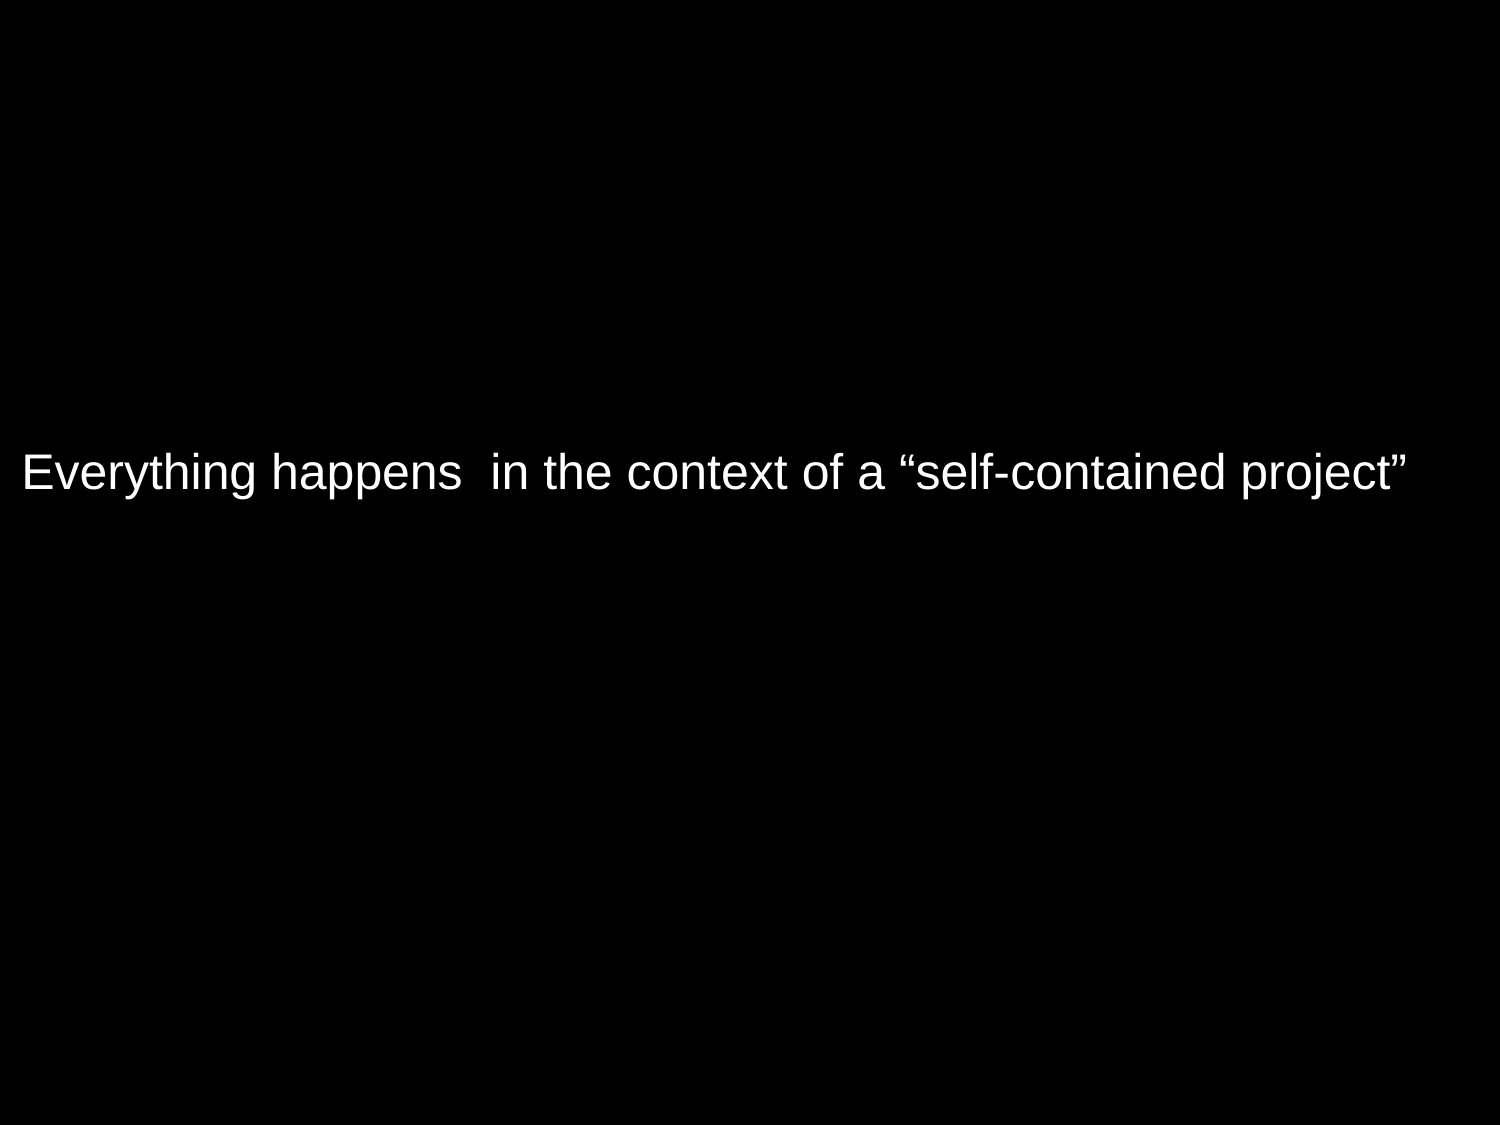

Everything happens  in the context of a “self-contained project”